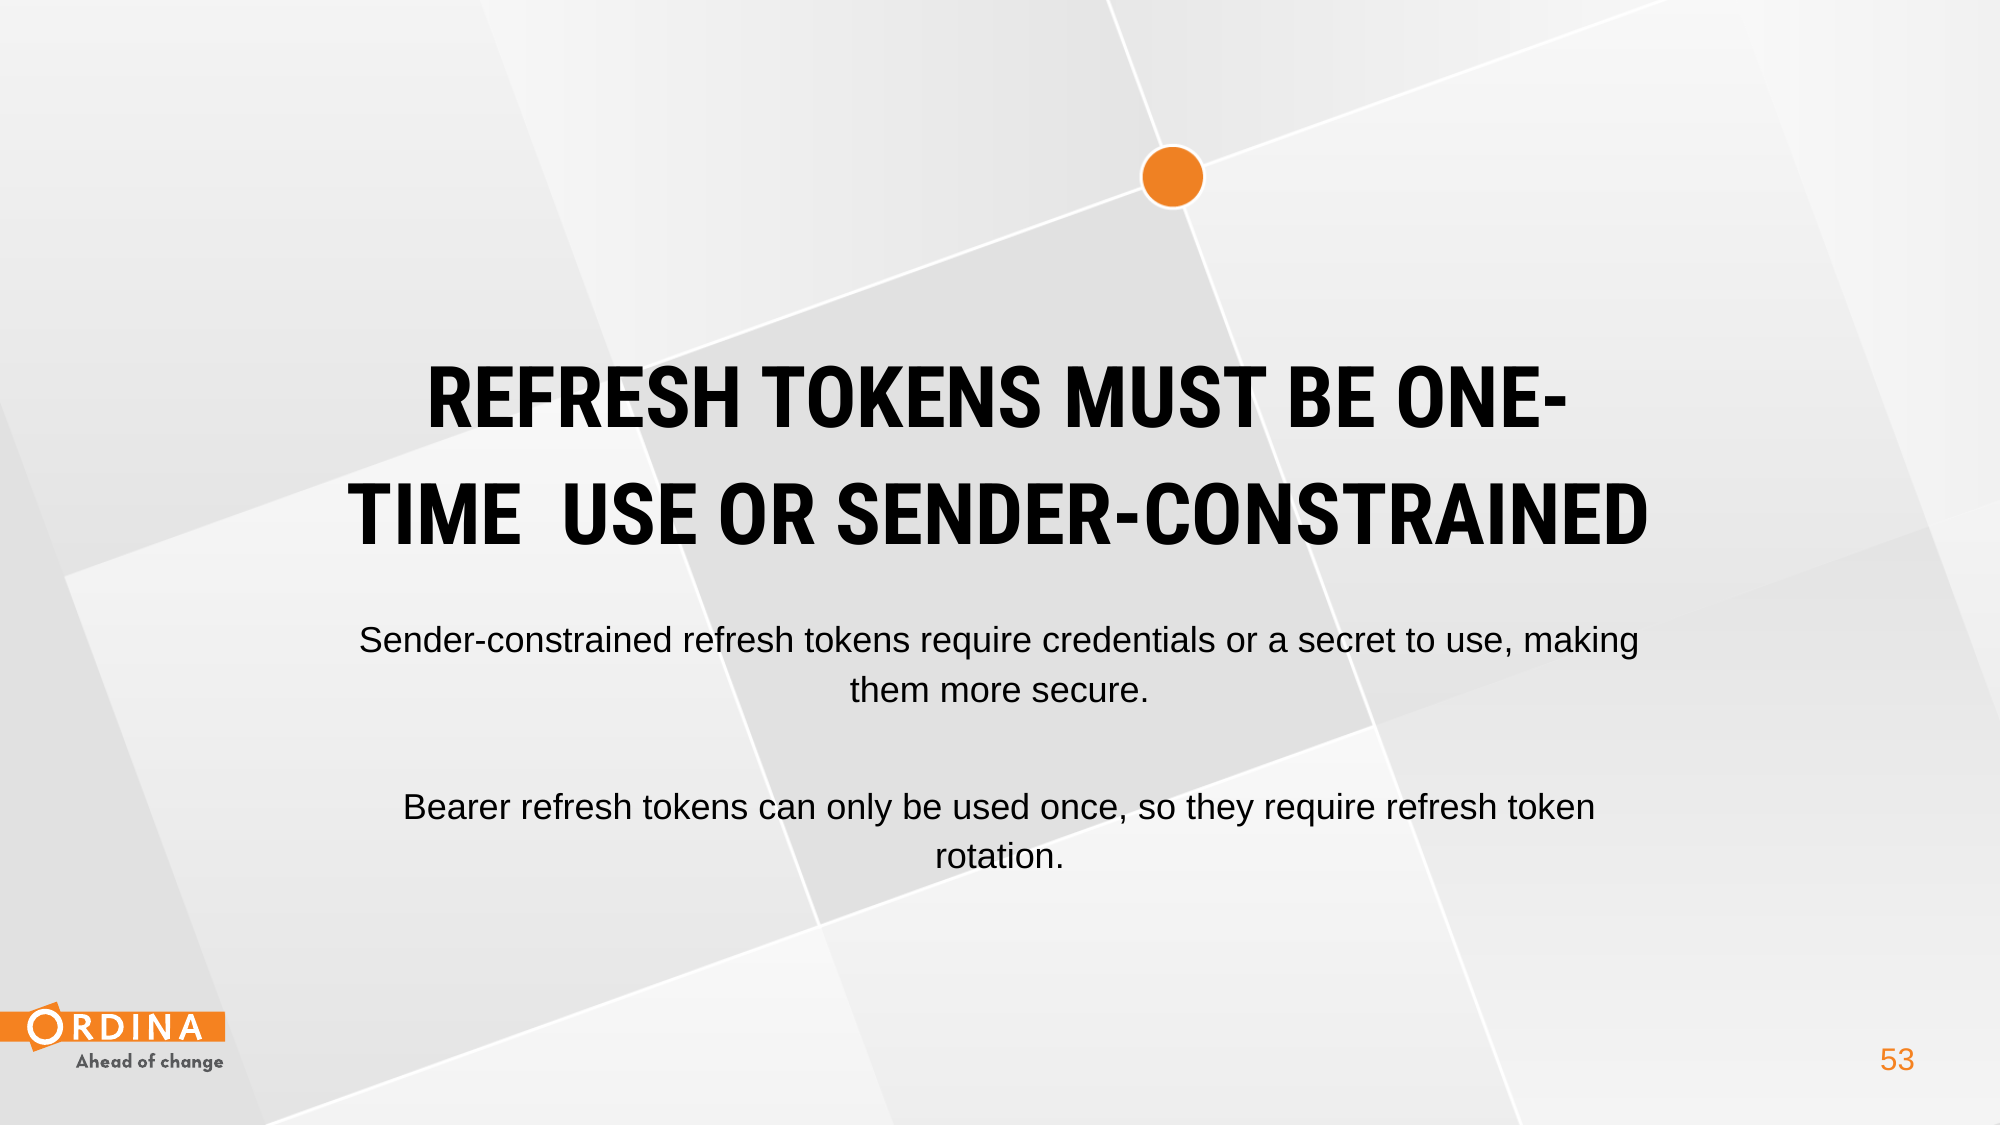

Refresh tokens must be one-time  use or sender-constrained
Sender-constrained refresh tokens require credentials or a secret to use, making them more secure.

Bearer refresh tokens can only be used once, so they require refresh token rotation.
 53